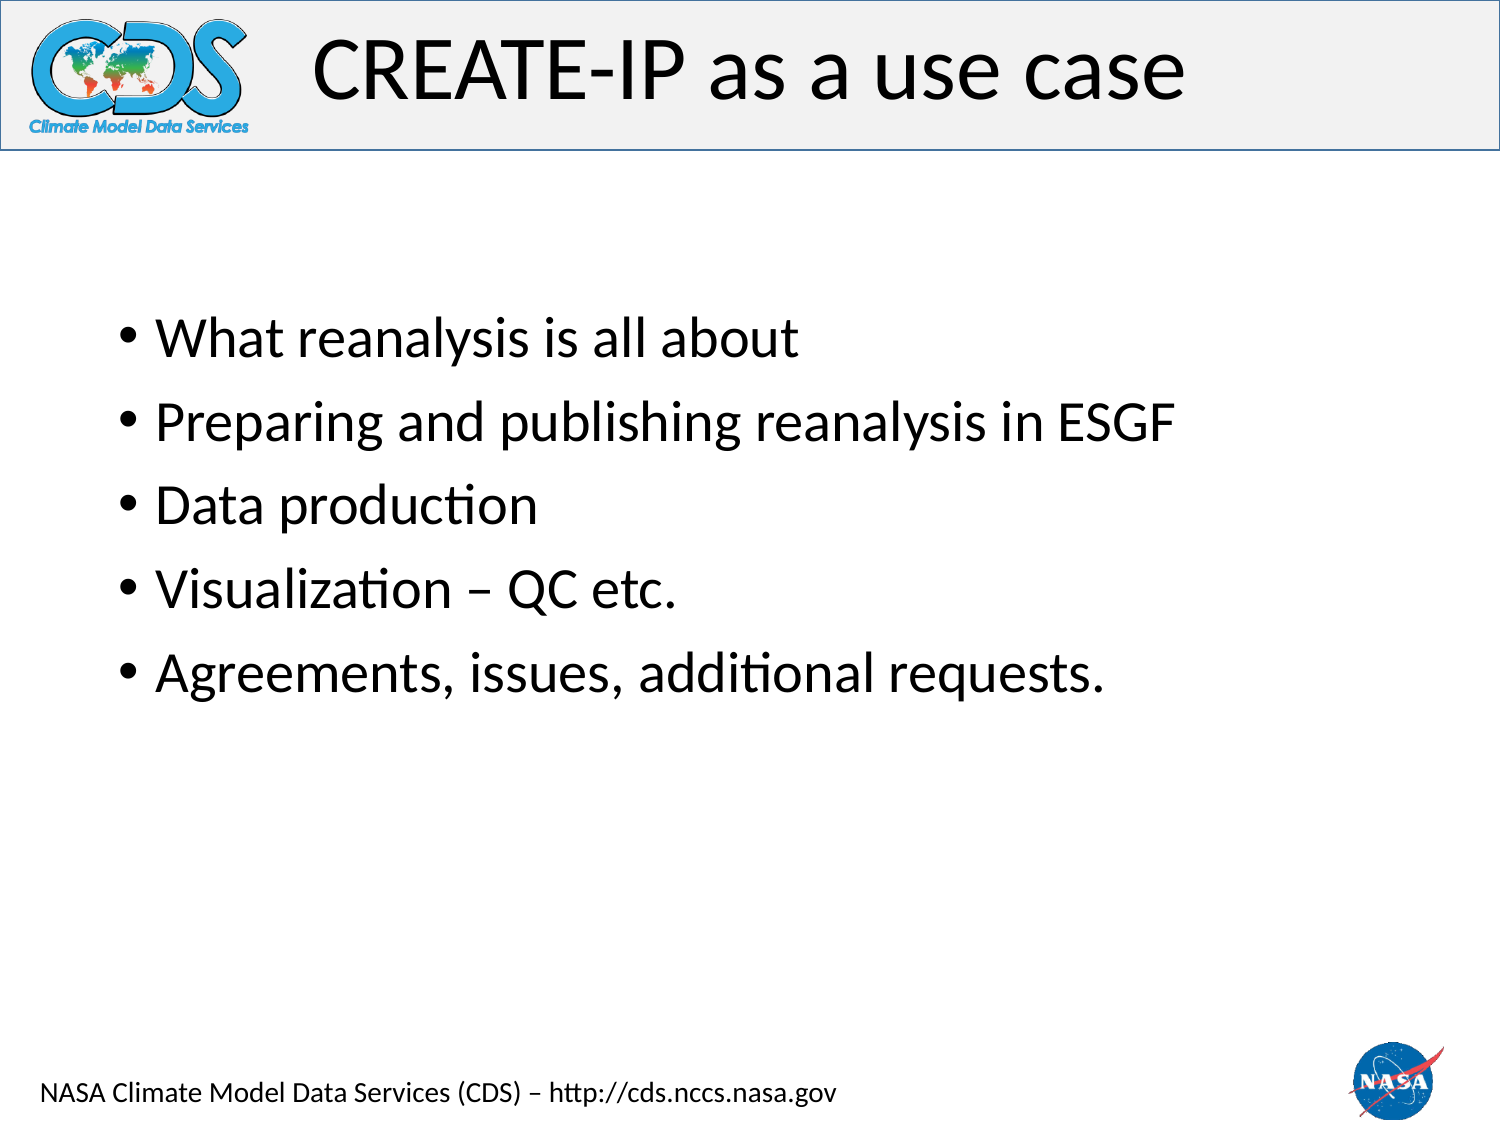

# CREATE-IP as a use case
What reanalysis is all about
Preparing and publishing reanalysis in ESGF
Data production
Visualization – QC etc.
Agreements, issues, additional requests.